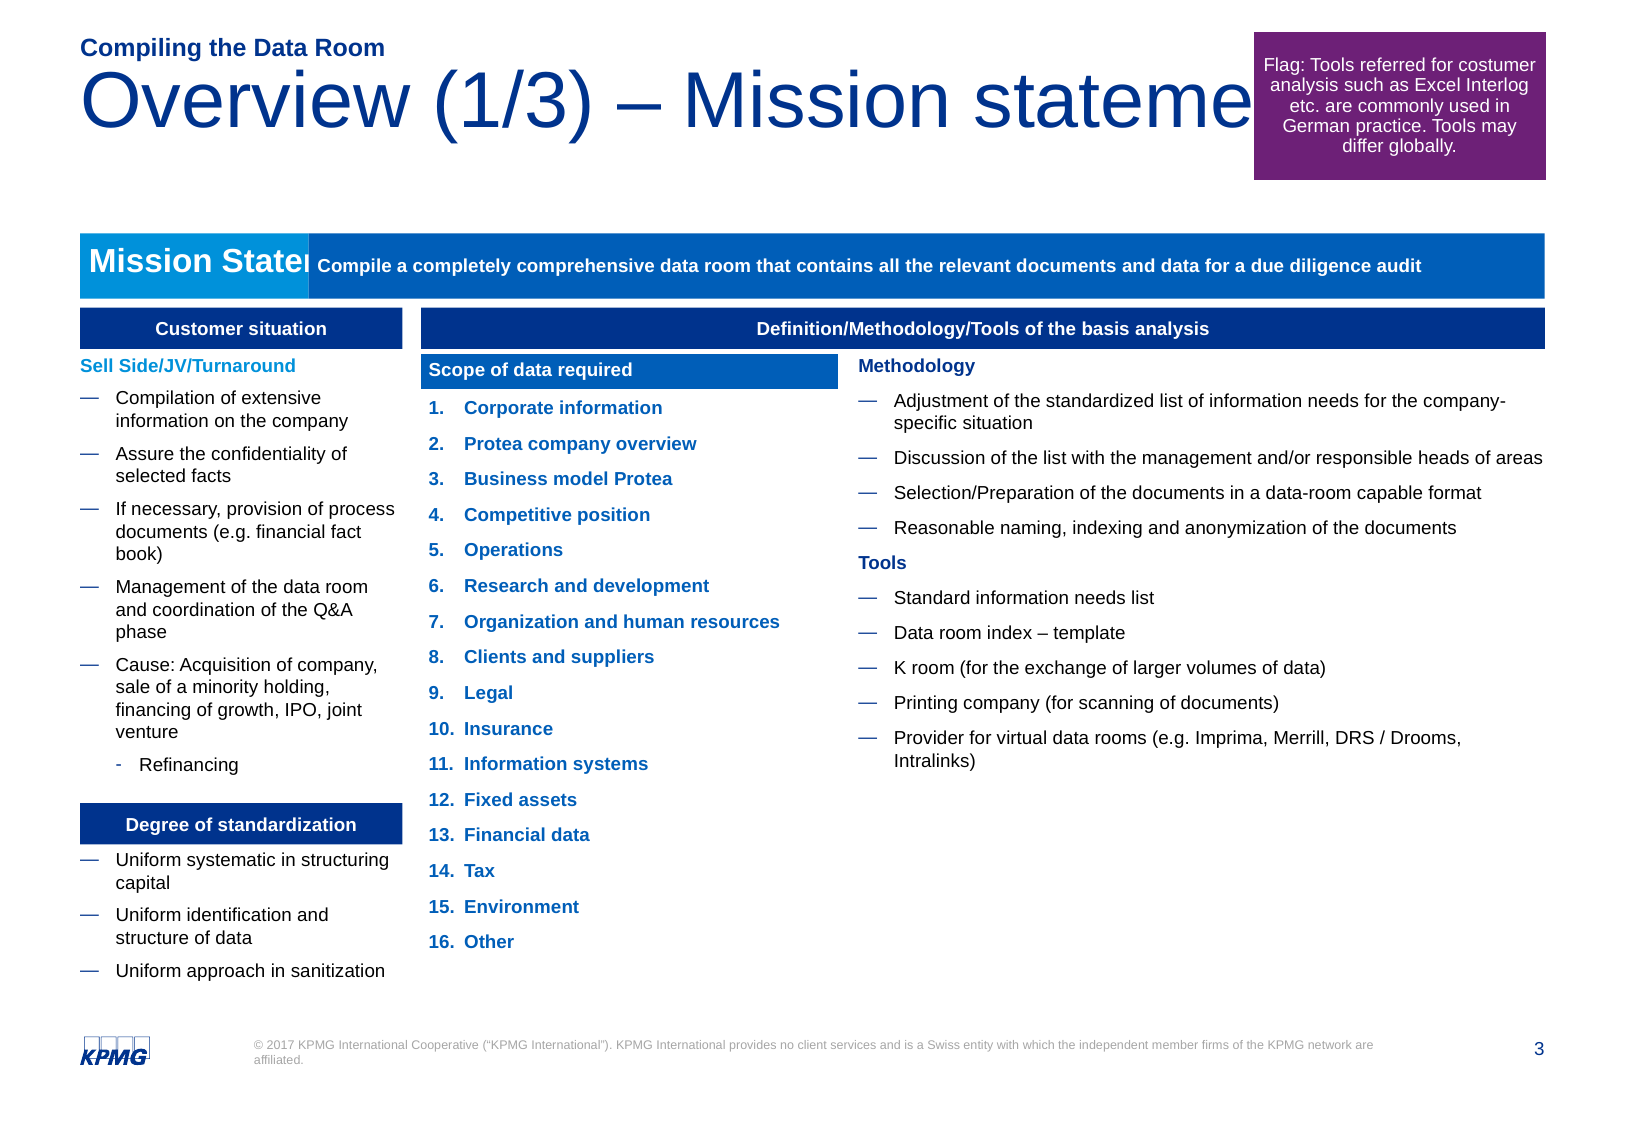

Compiling the Data Room
Flag: Tools referred for costumer analysis such as Excel Interlog etc. are commonly used in German practice. Tools may differ globally.
# Overview (1/3) – Mission statement
Mission Statement:
Compile a completely comprehensive data room that contains all the relevant documents and data for a due diligence audit
Customer situation
Definition/Methodology/Tools of the basis analysis
Sell Side/JV/Turnaround
Compilation of extensive information on the company
Assure the confidentiality of selected facts
If necessary, provision of process documents (e.g. financial fact book)
Management of the data room and coordination of the Q&A phase
Cause: Acquisition of company, sale of a minority holding, financing of growth, IPO, joint venture
Refinancing
| Scope of data required |
| --- |
| Corporate information Protea company overview Business model Protea Competitive position Operations Research and development Organization and human resources Clients and suppliers Legal Insurance Information systems Fixed assets Financial data Tax Environment Other |
Methodology
Adjustment of the standardized list of information needs for the company-specific situation
Discussion of the list with the management and/or responsible heads of areas
Selection/Preparation of the documents in a data-room capable format
Reasonable naming, indexing and anonymization of the documents
Tools
Standard information needs list
Data room index – template
K room (for the exchange of larger volumes of data)
Printing company (for scanning of documents)
Provider for virtual data rooms (e.g. Imprima, Merrill, DRS / Drooms, Intralinks)
Degree of standardization
Uniform systematic in structuring capital
Uniform identification and structure of data
Uniform approach in sanitization